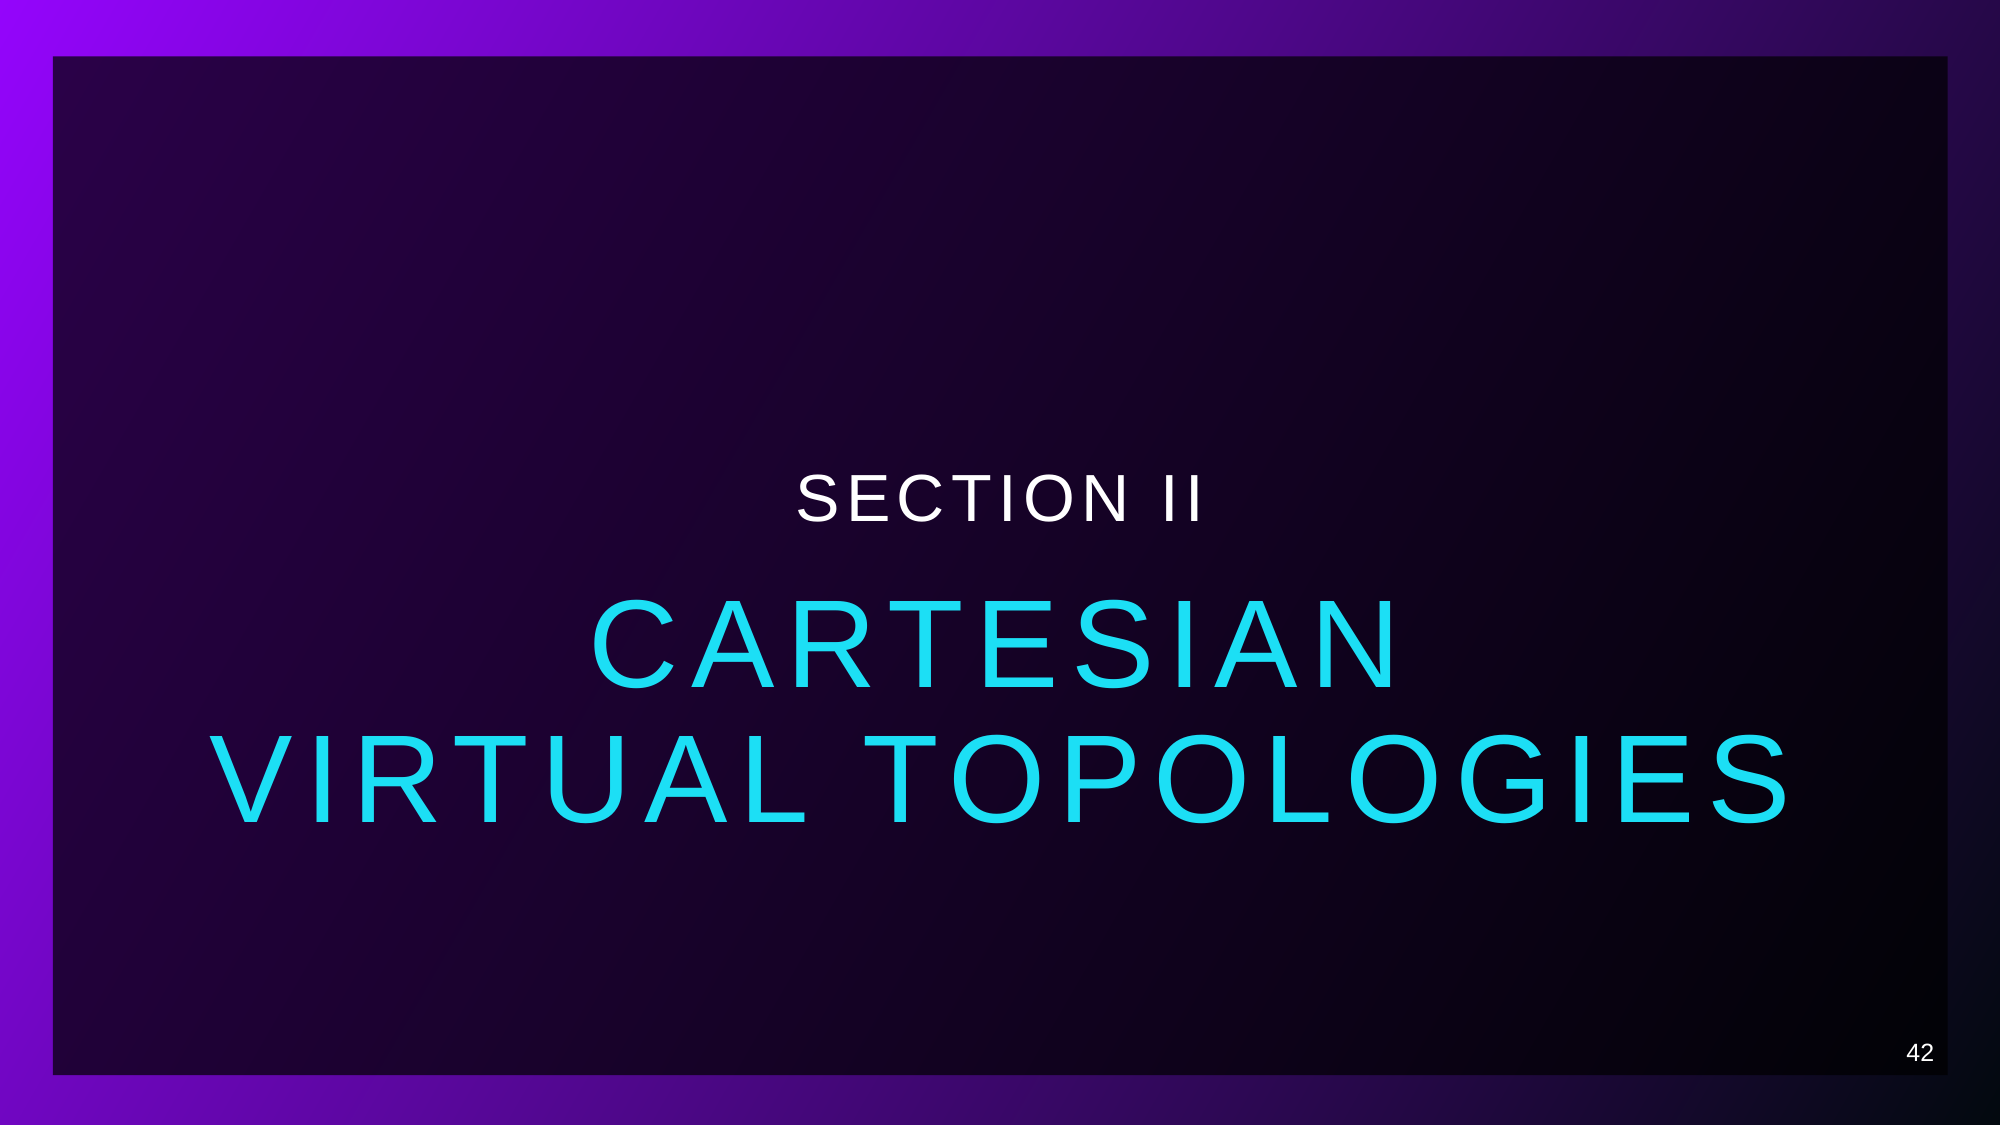

# Section II
Cartesian
Virtual Topologies
42